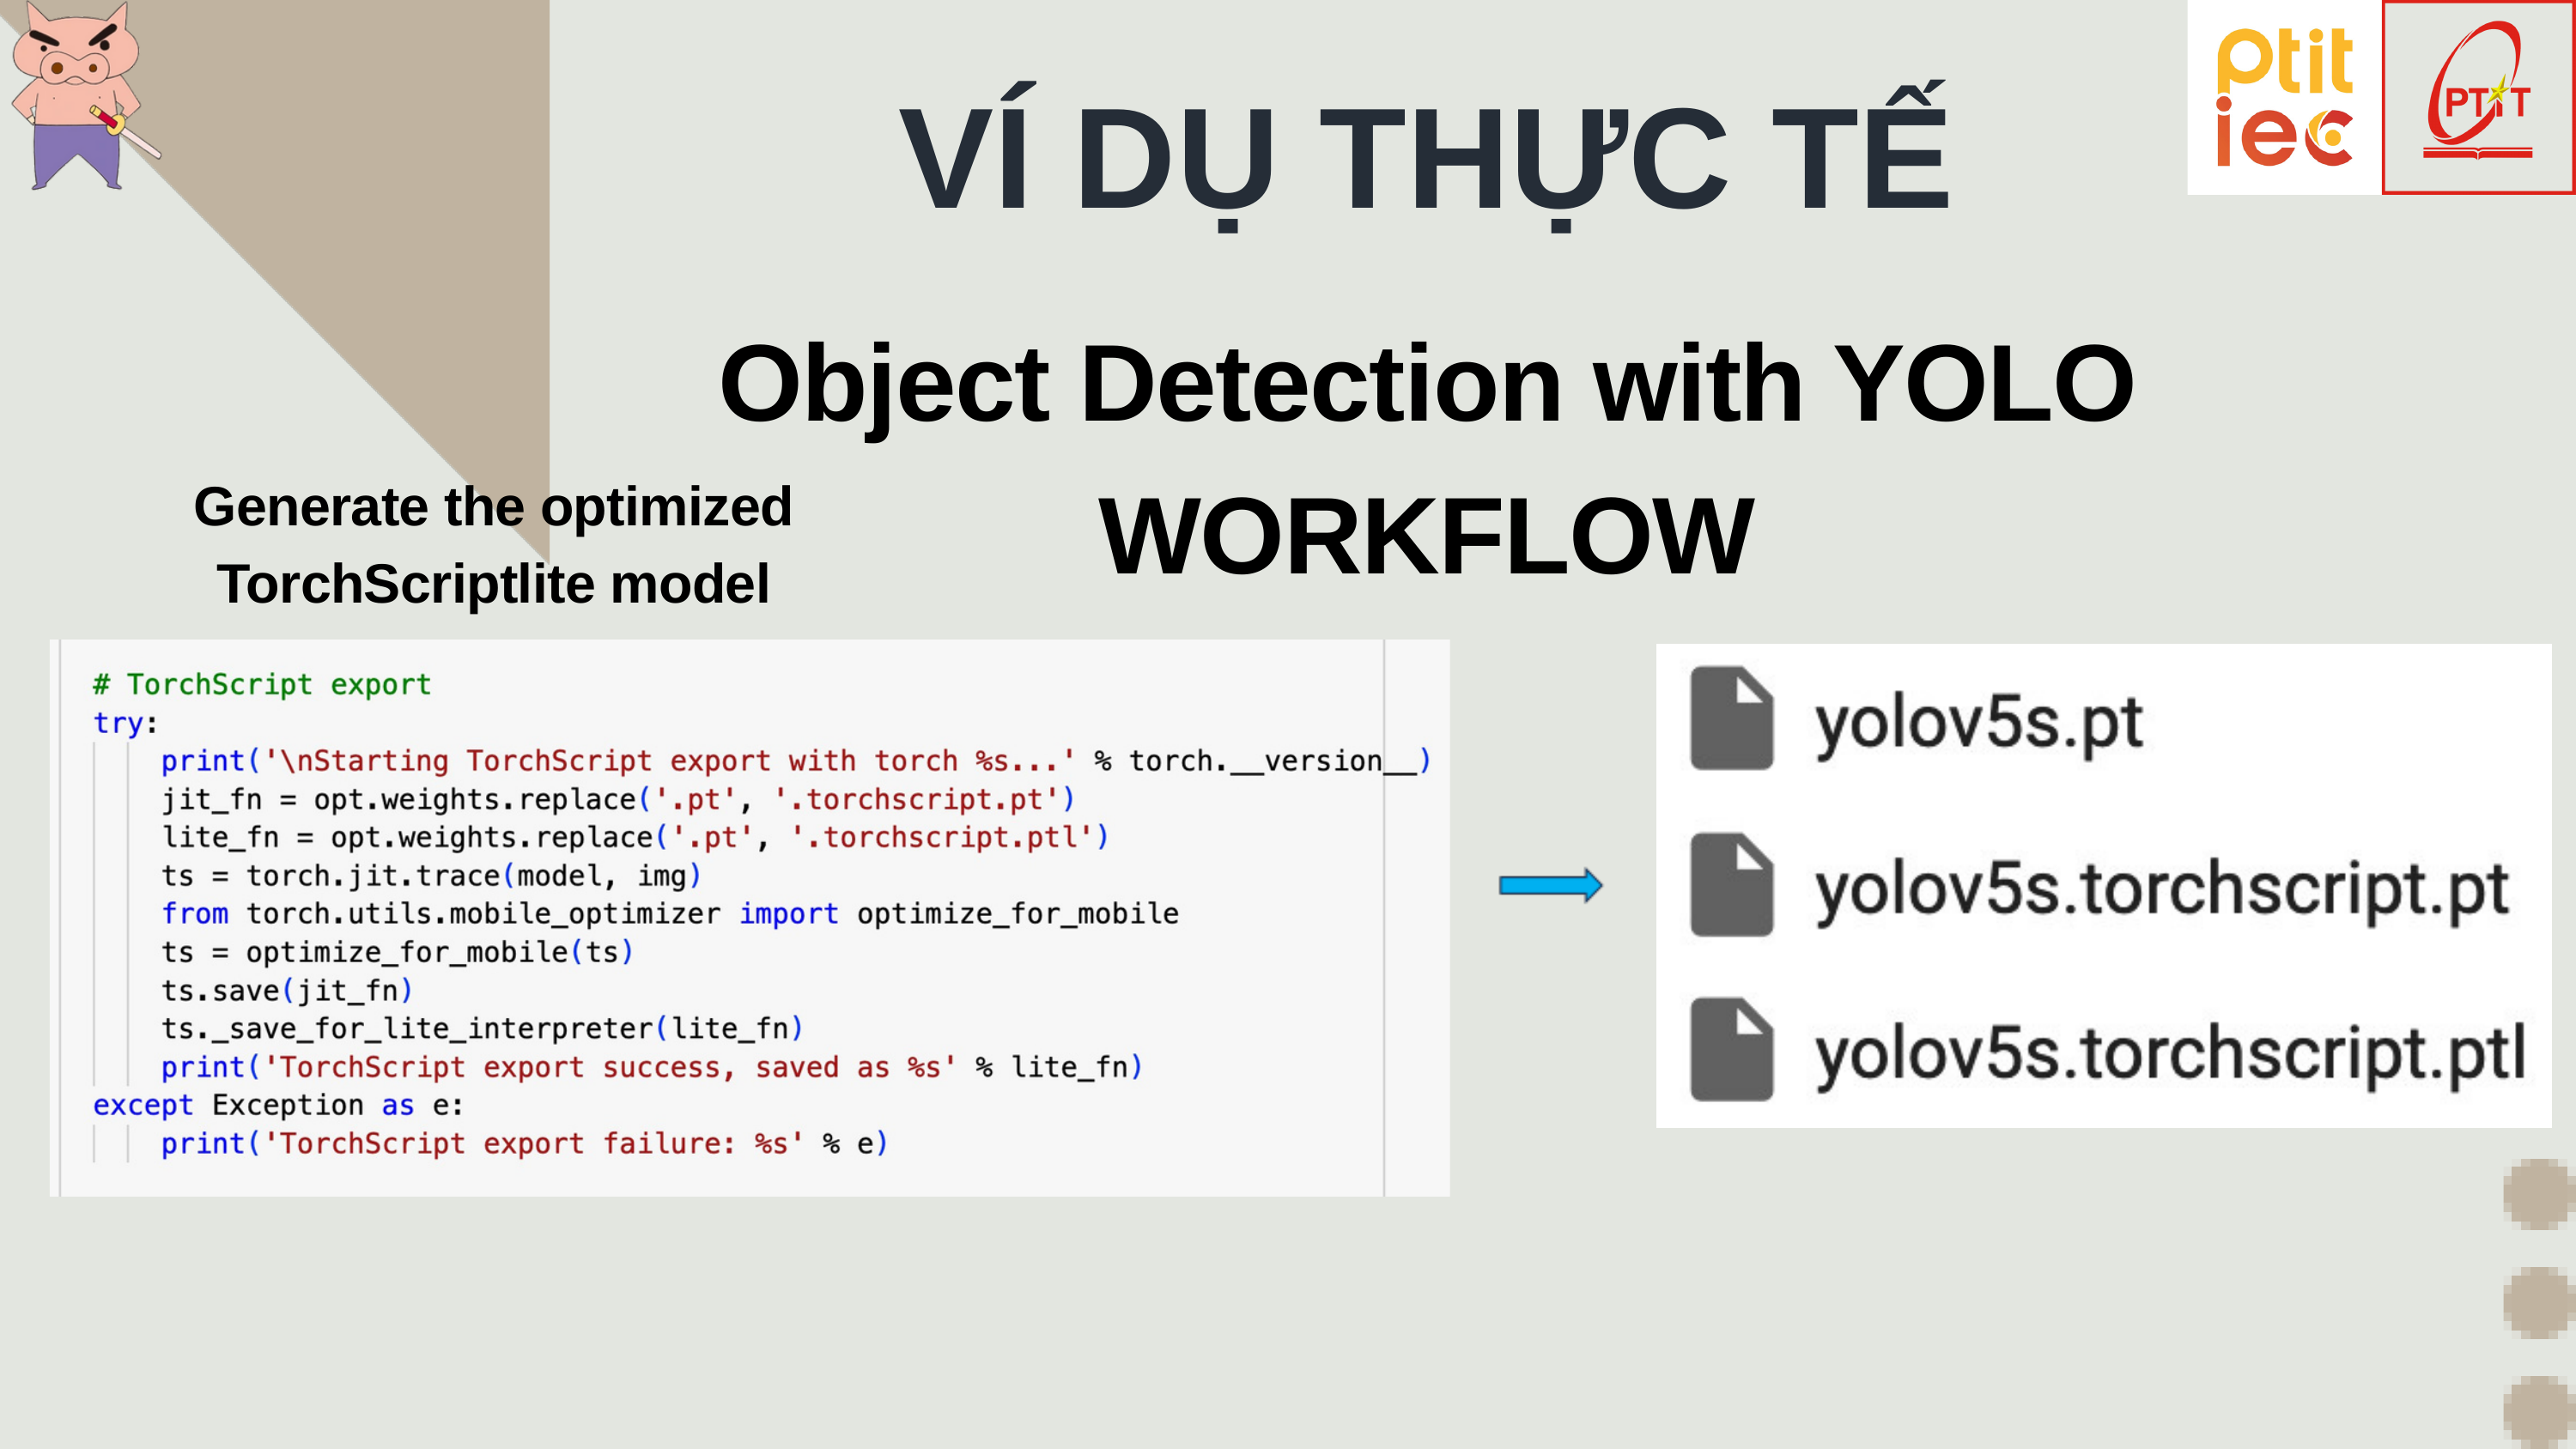

VÍ DỤ THỰC TẾ

Object Detection with YOLO WORKFLOW
Generate the optimized TorchScriptlite model yolov5s.torchscript.ptl